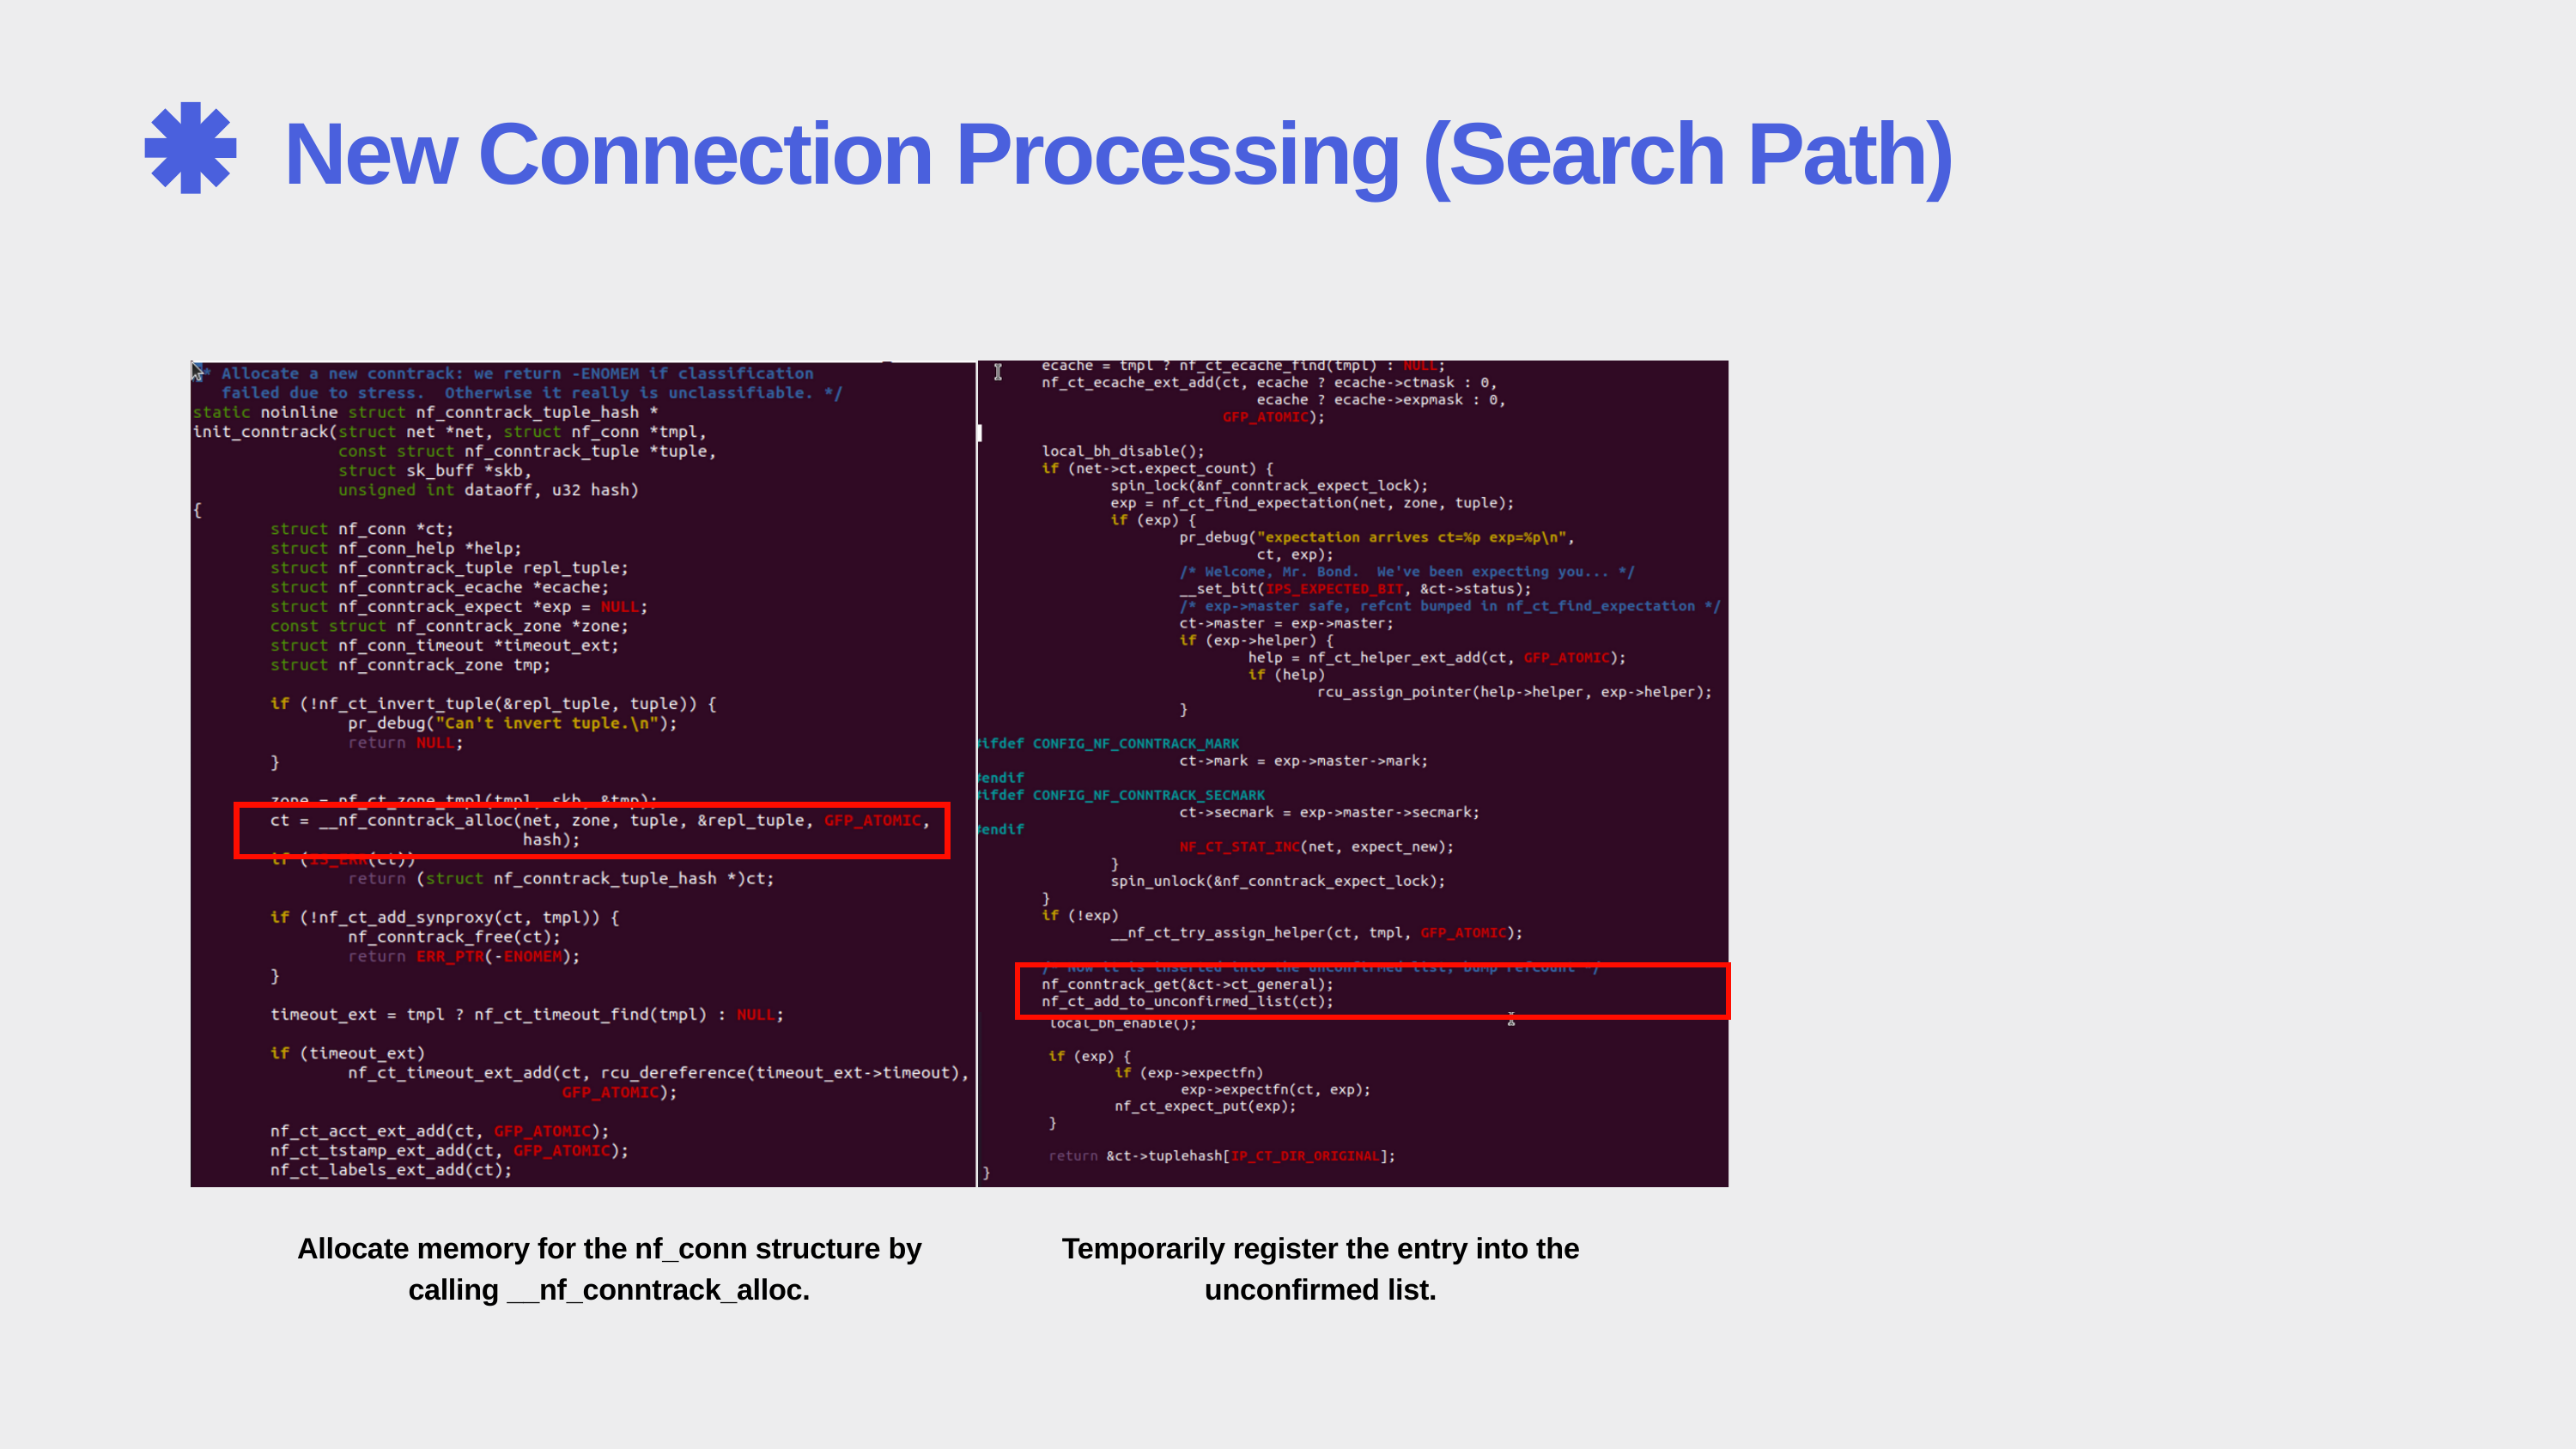

New Connection Processing (Search Path)

Allocate memory for the nf_conn structure by calling __nf_conntrack_alloc.
Temporarily register the entry into the unconfirmed list.